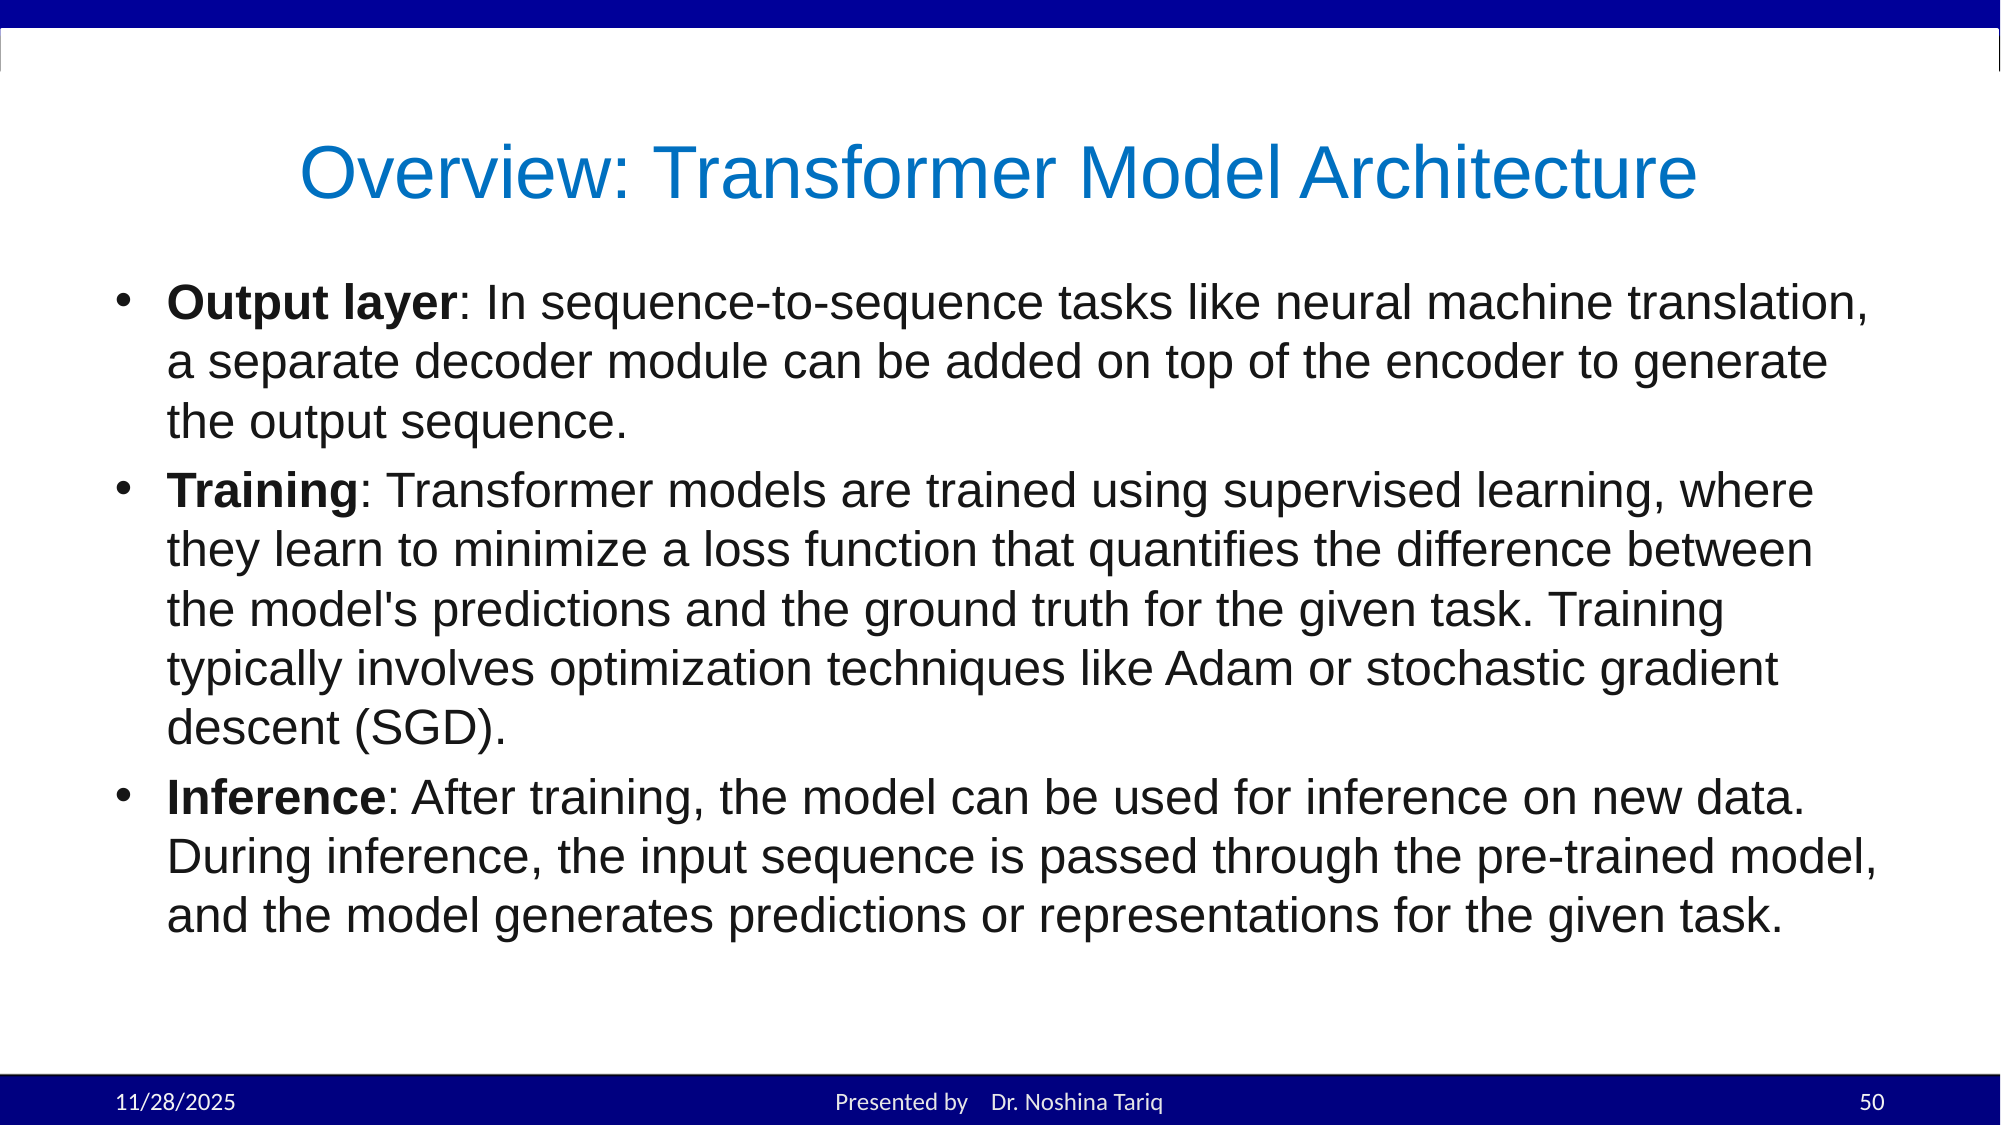

# Overview: Transformer Model Architecture
Output layer: In sequence-to-sequence tasks like neural machine translation, a separate decoder module can be added on top of the encoder to generate the output sequence.
Training: Transformer models are trained using supervised learning, where they learn to minimize a loss function that quantifies the difference between the model's predictions and the ground truth for the given task. Training typically involves optimization techniques like Adam or stochastic gradient descent (SGD).
Inference: After training, the model can be used for inference on new data. During inference, the input sequence is passed through the pre-trained model, and the model generates predictions or representations for the given task.

11/28/2025
Presented by    Dr. Noshina Tariq
50